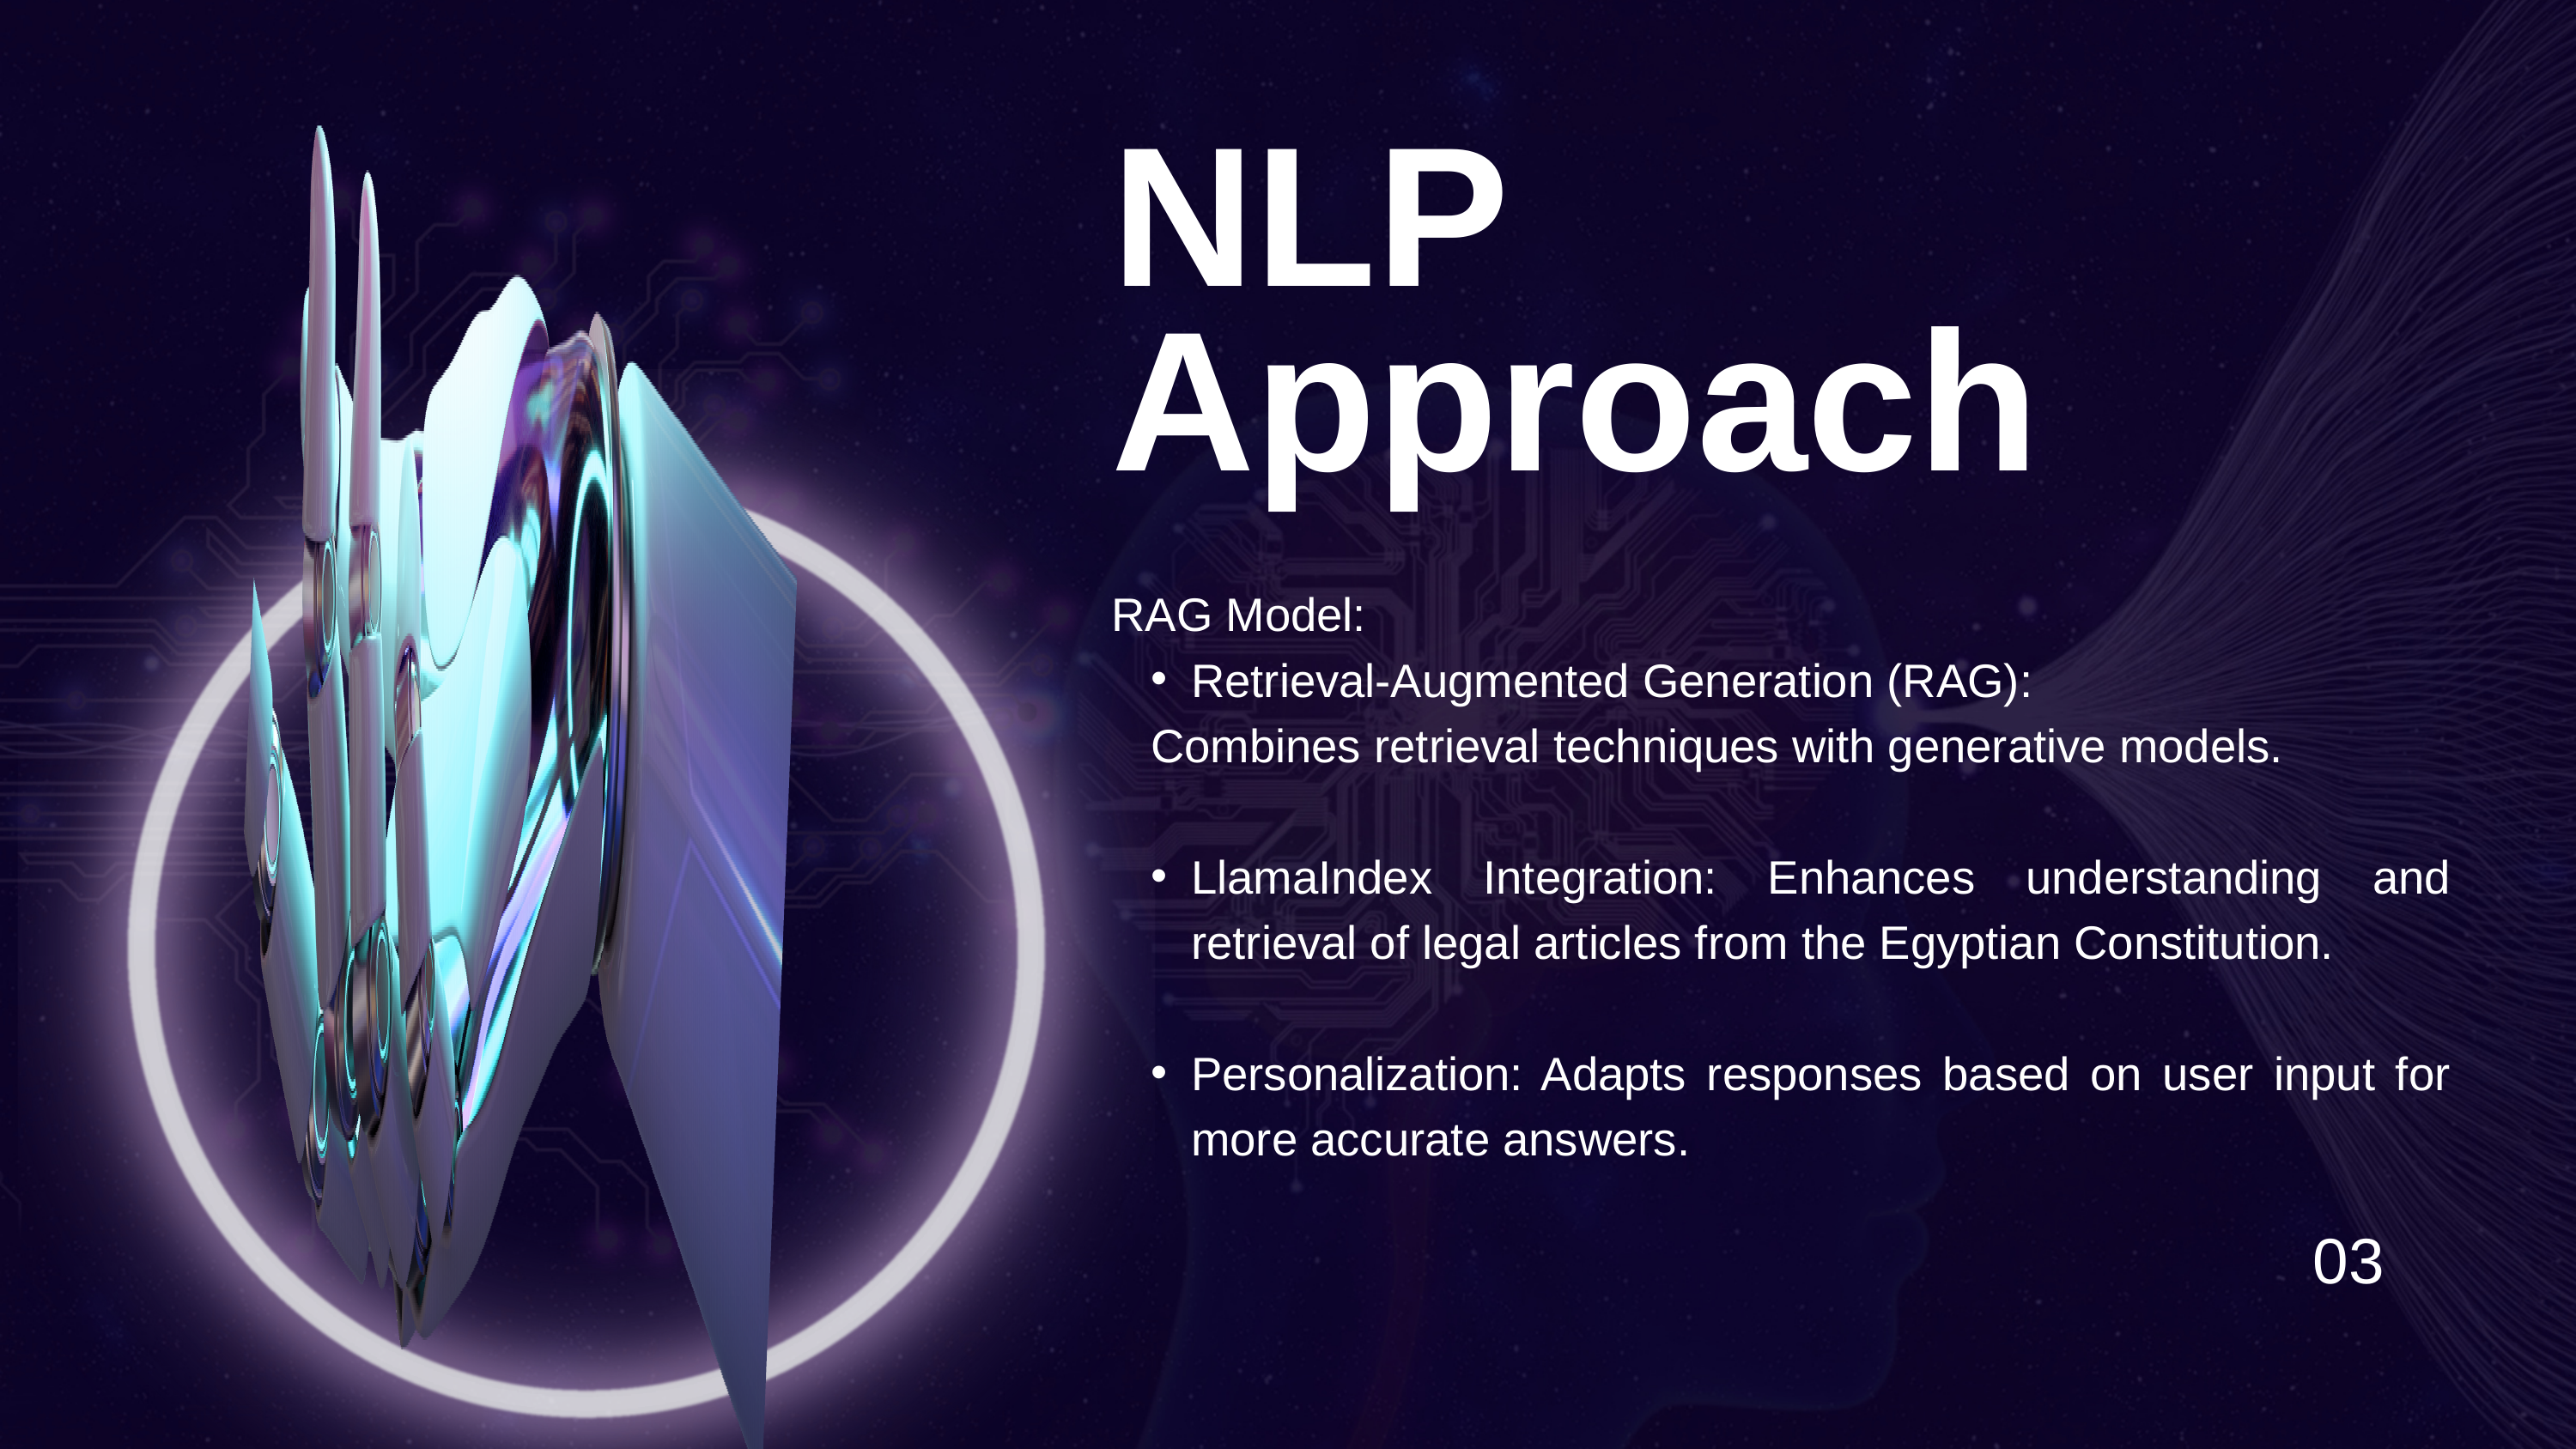

NLP Approach

RAG Model:
Retrieval-Augmented Generation (RAG):
   Combines retrieval techniques with generative models.

LlamaIndex Integration: Enhances understanding and retrieval of legal articles from the Egyptian Constitution.

Personalization: Adapts responses based on user input for more accurate answers.

03